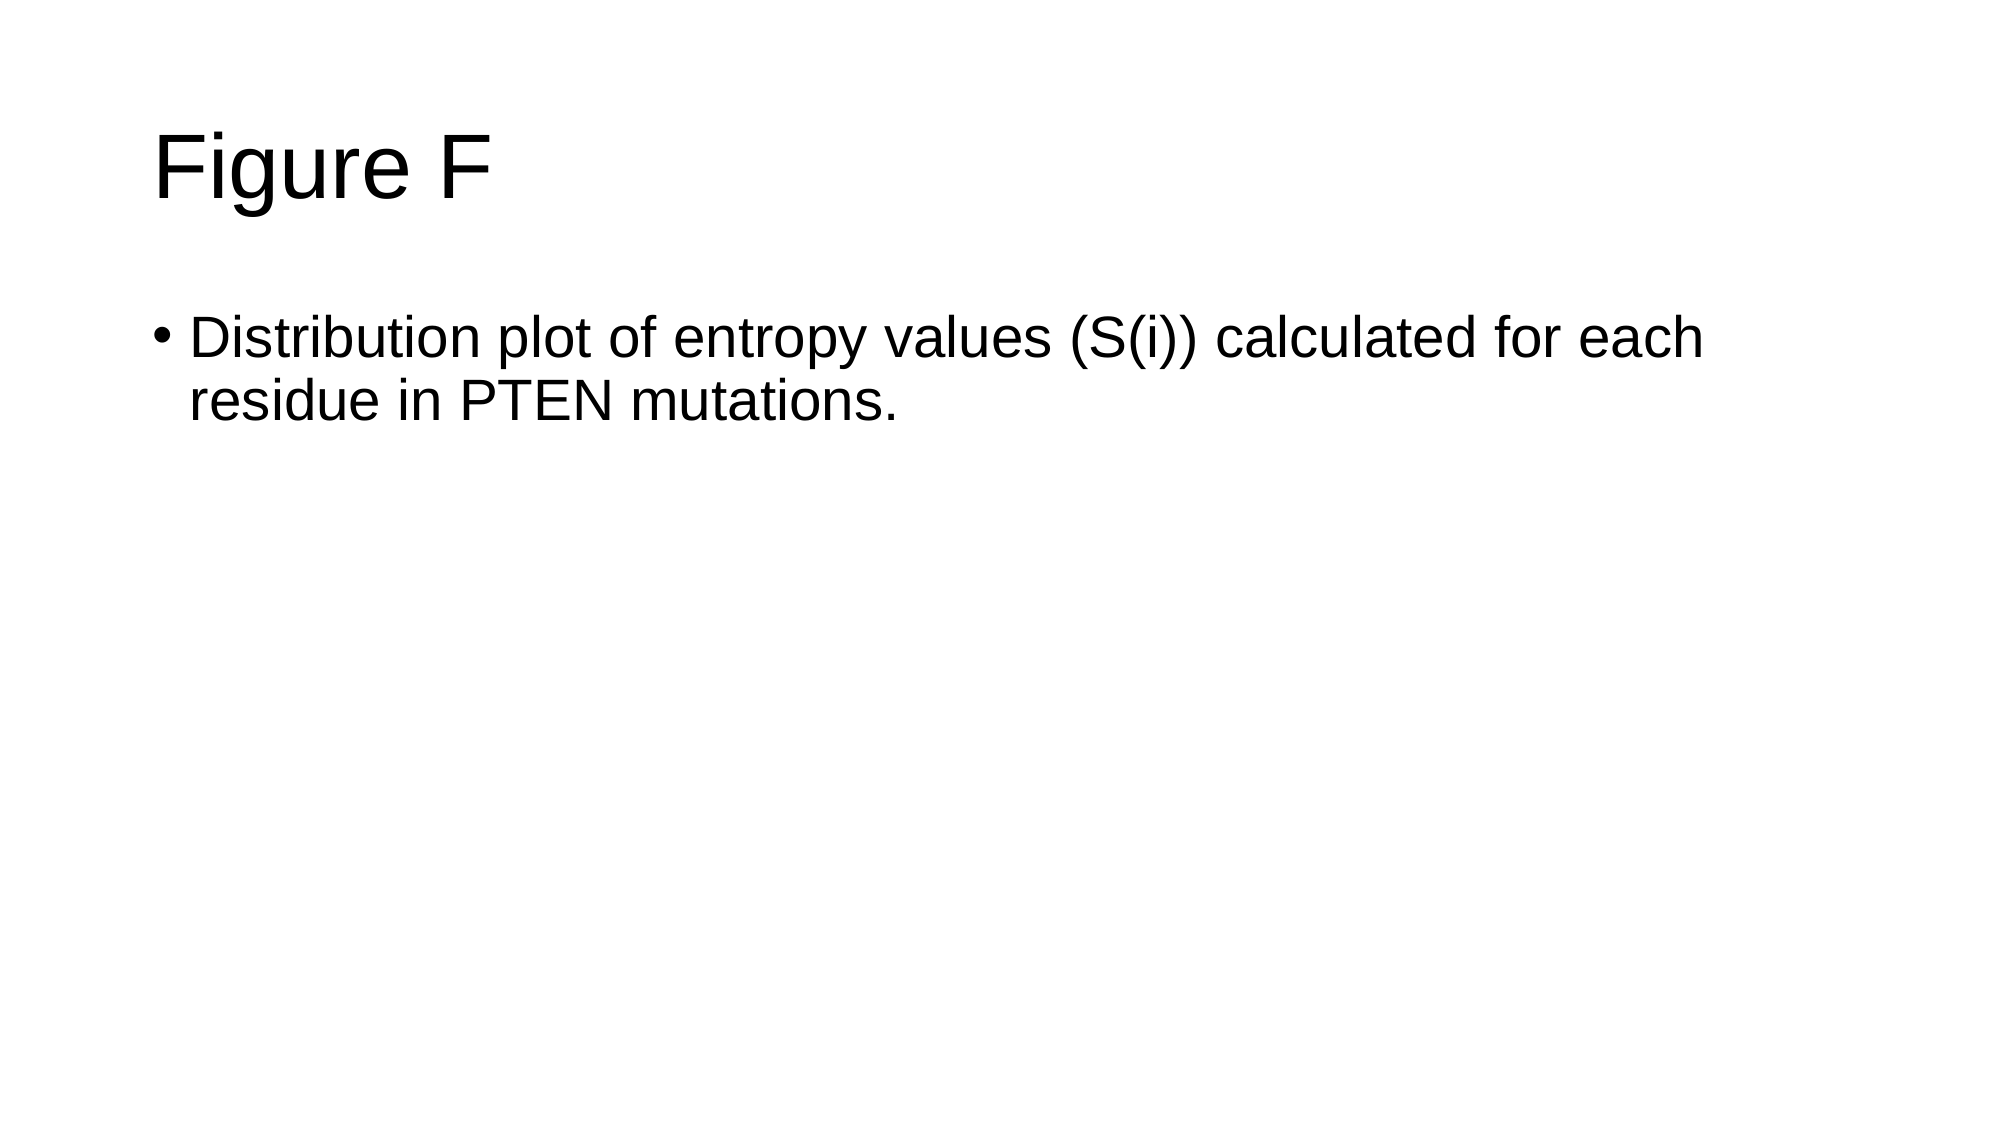

# Figure F
Distribution plot of entropy values (S(i)) calculated for each residue in PTEN mutations.